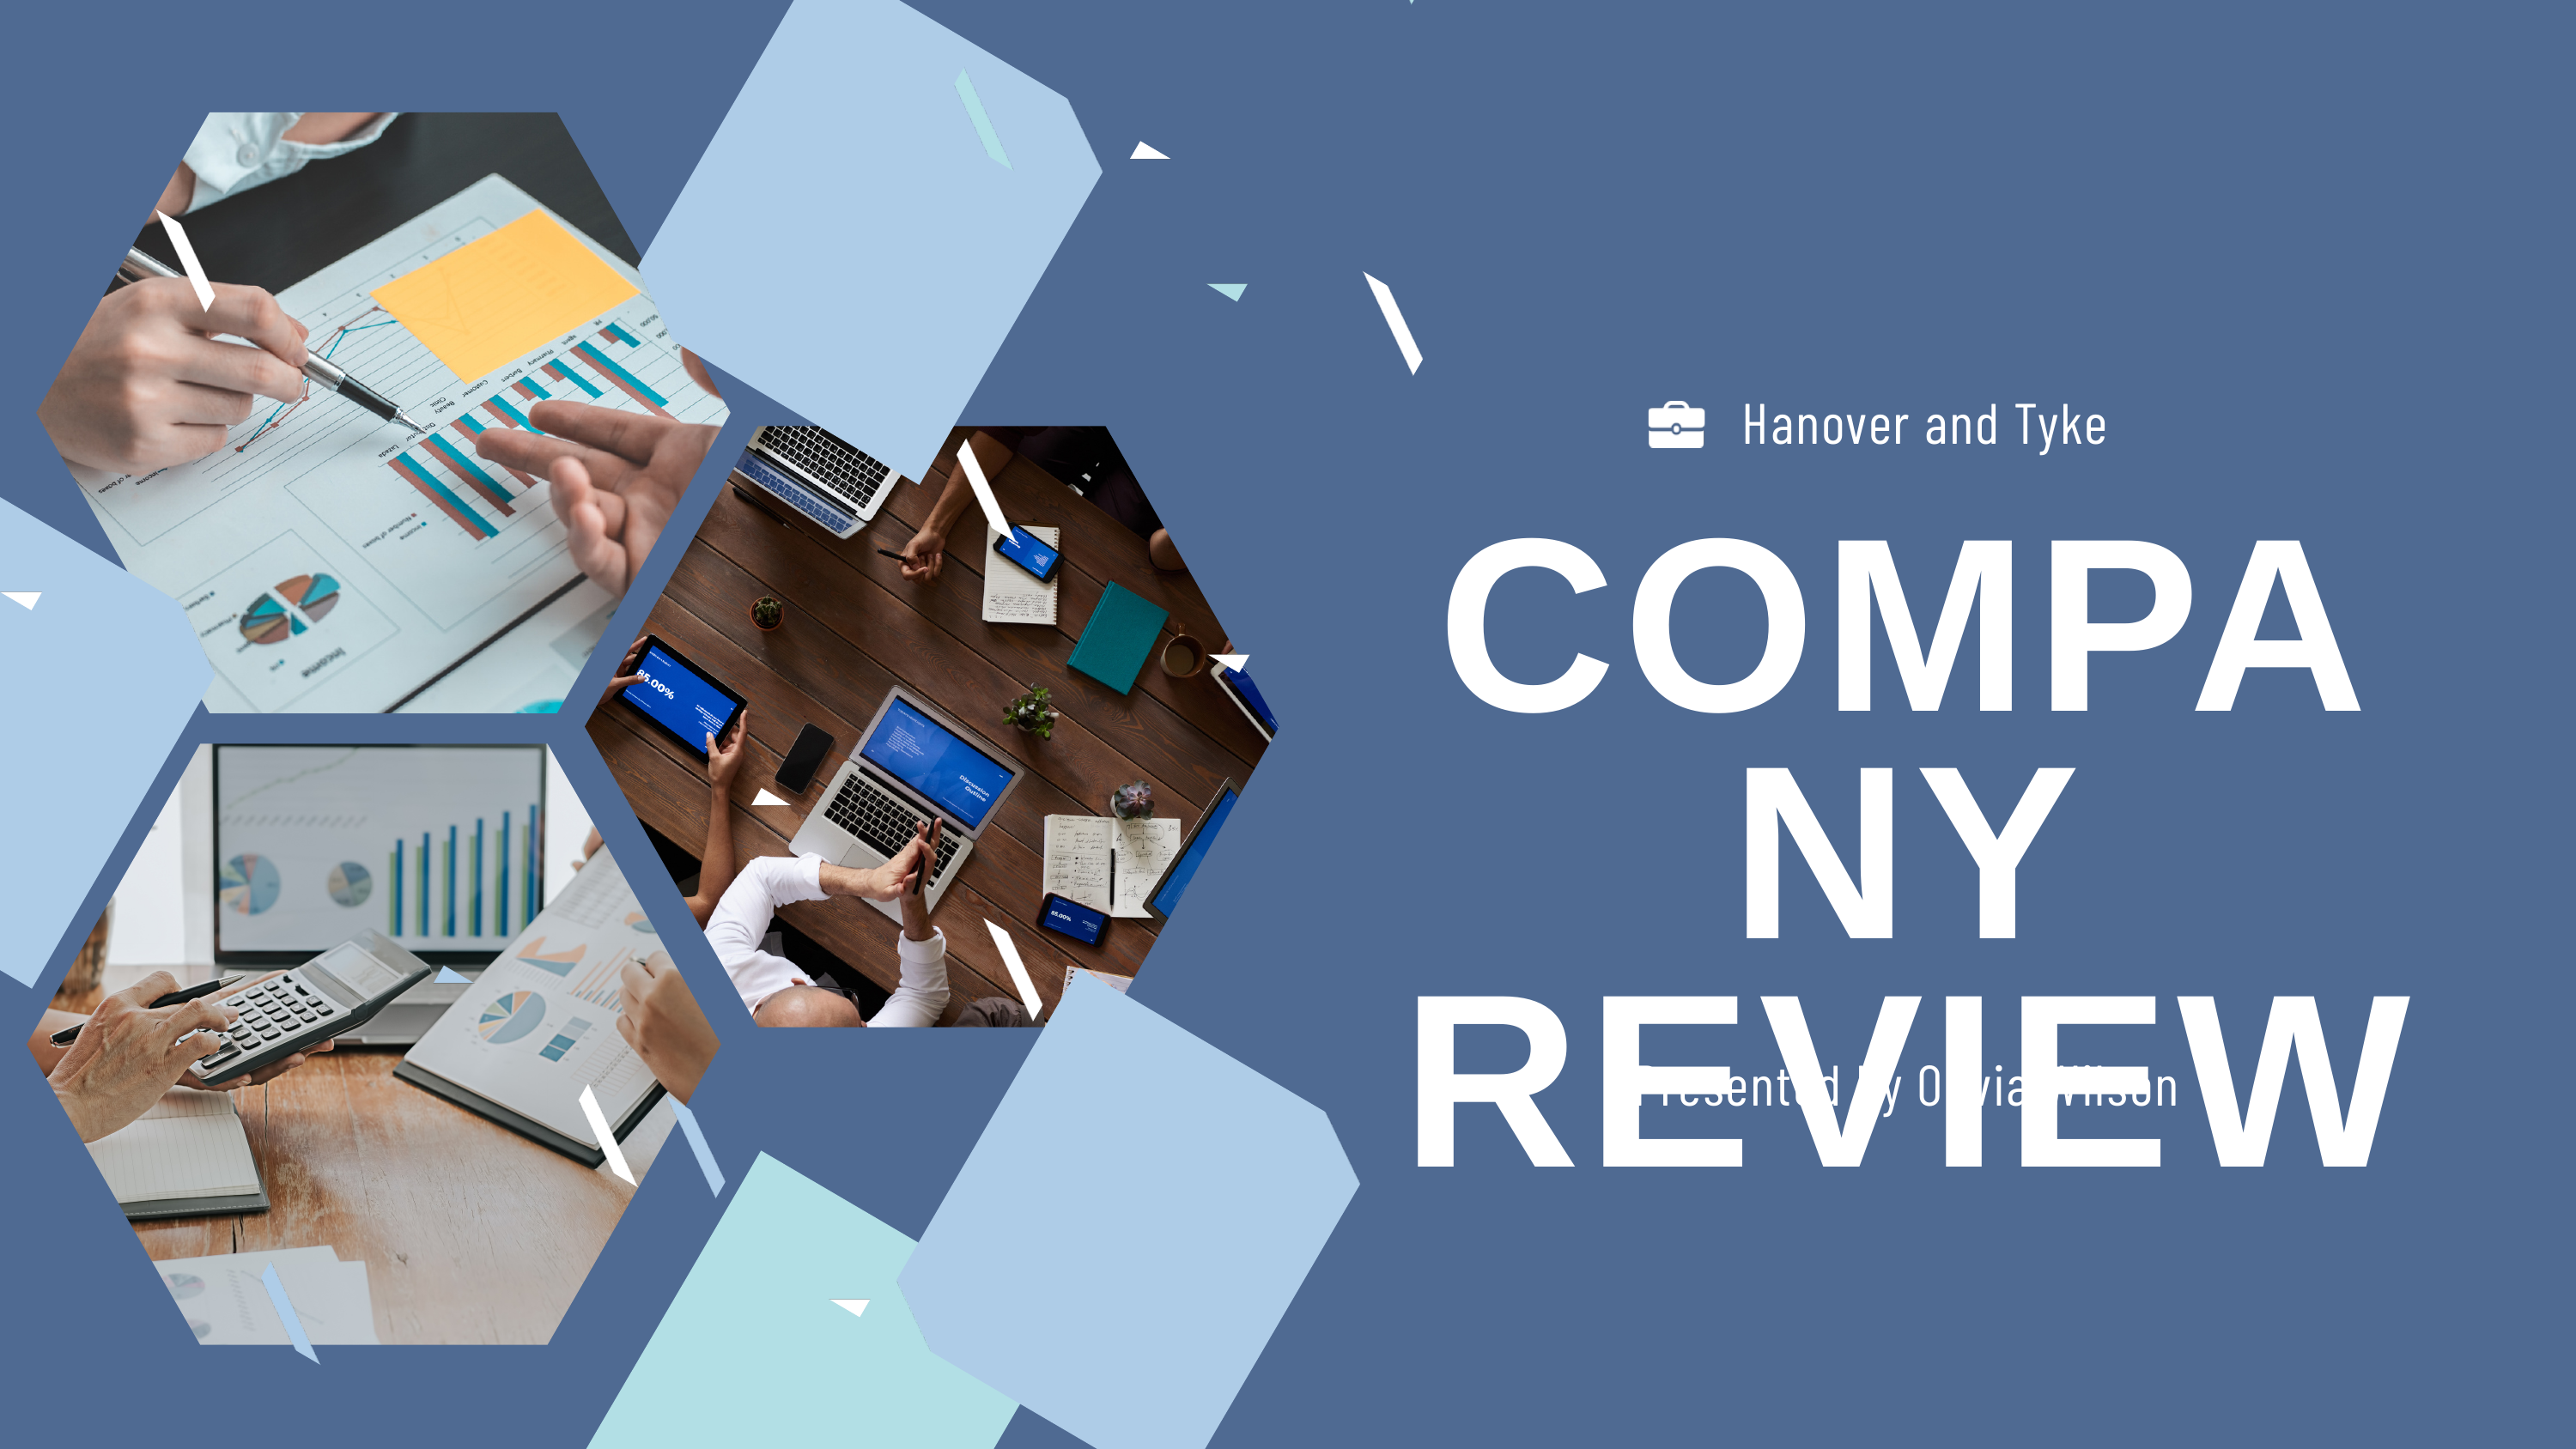

Hanover and Tyke

COMPANY REVIEW

Presented by Olivia Wilson